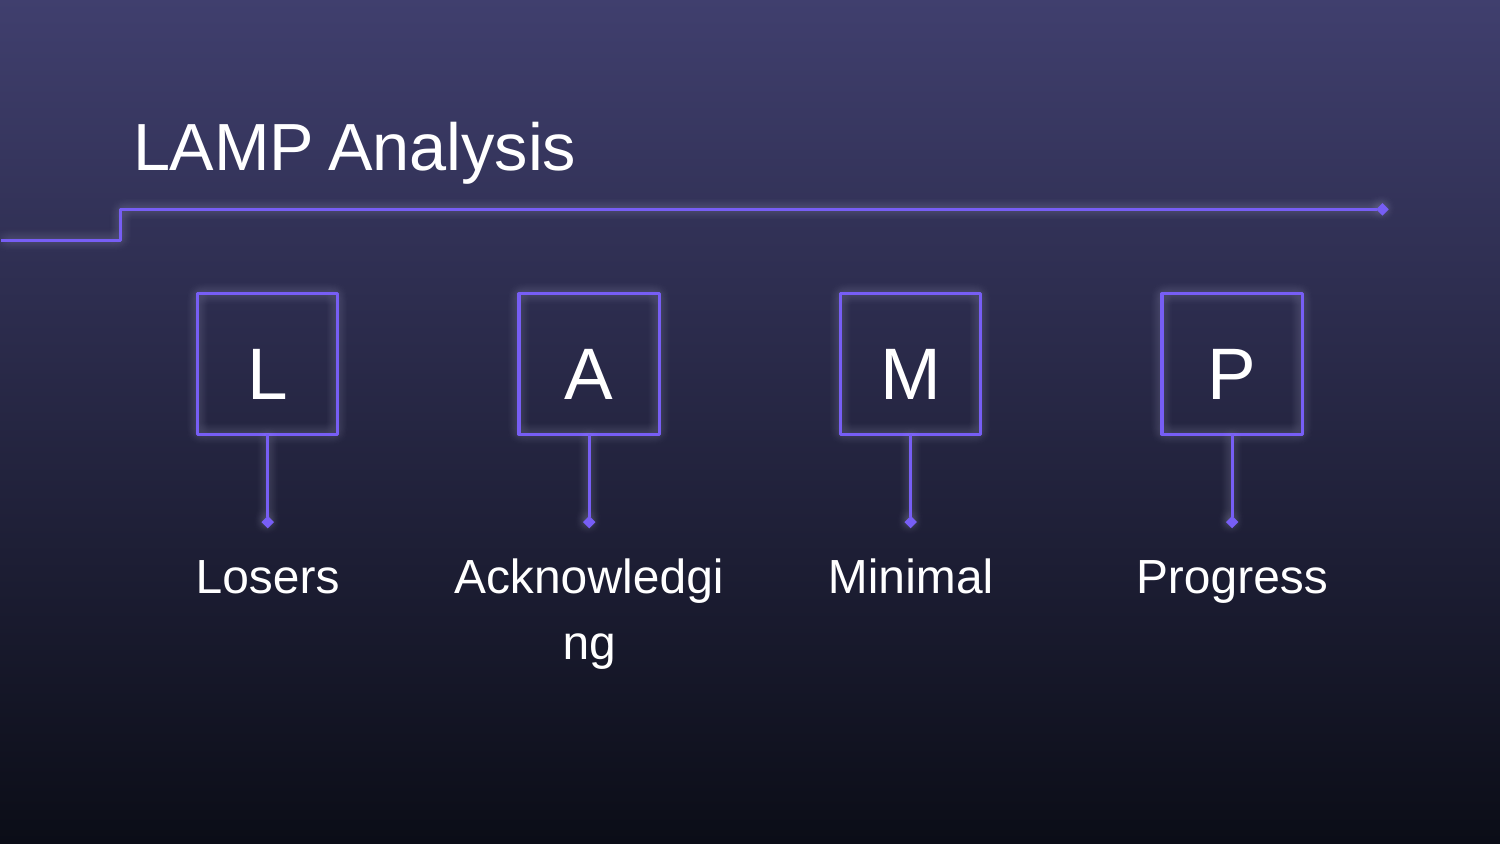

# LAMP Analysis

L
A
M
P
Losers
Acknowledging
Minimal
Progress